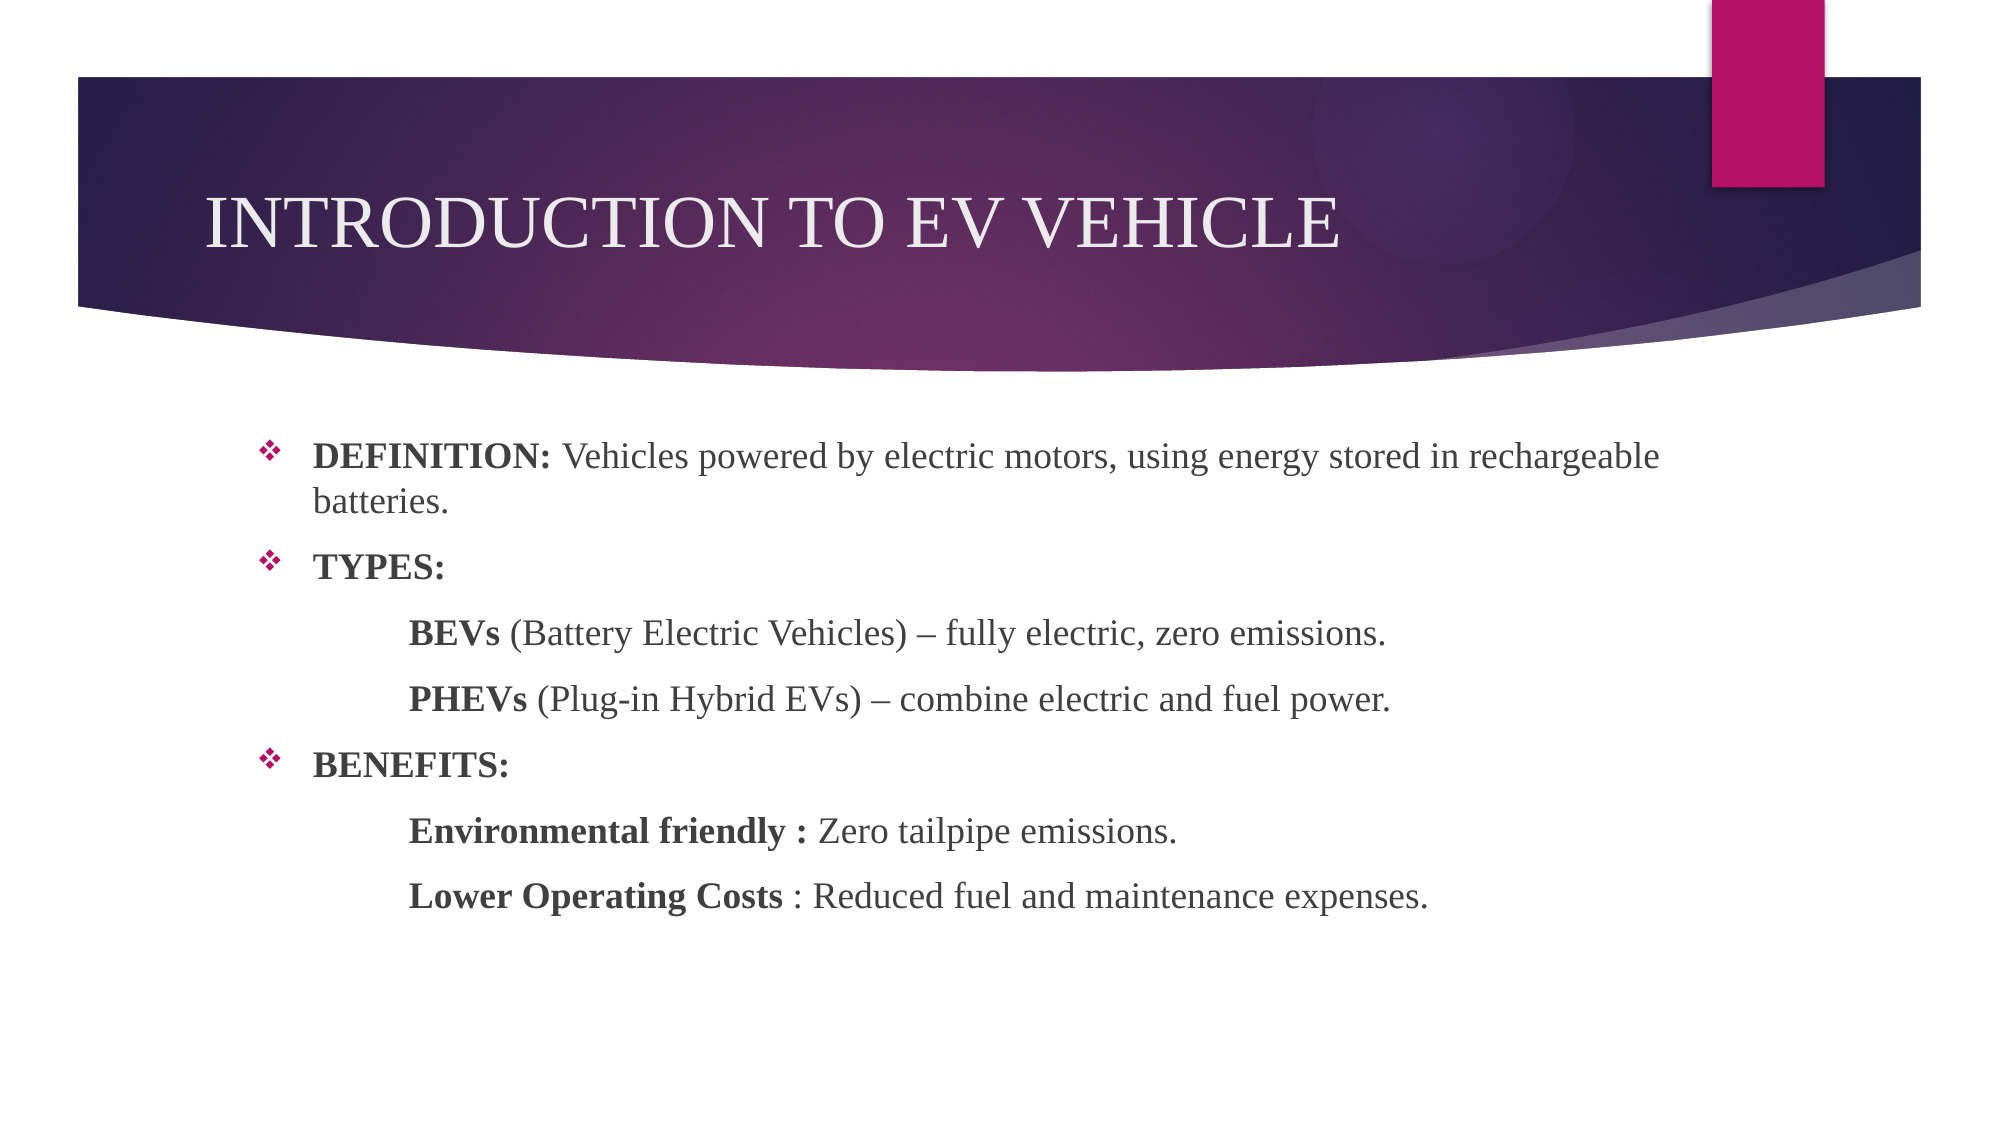

# INTRODUCTION TO EV VEHICLE
DEFINITION: Vehicles powered by electric motors, using energy stored in rechargeable batteries.
TYPES:
                BEVs (Battery Electric Vehicles) – fully electric, zero emissions.
                PHEVs (Plug-in Hybrid EVs) – combine electric and fuel power.
BENEFITS:
                Environmental friendly : Zero tailpipe emissions.
                Lower Operating Costs : Reduced fuel and maintenance expenses.